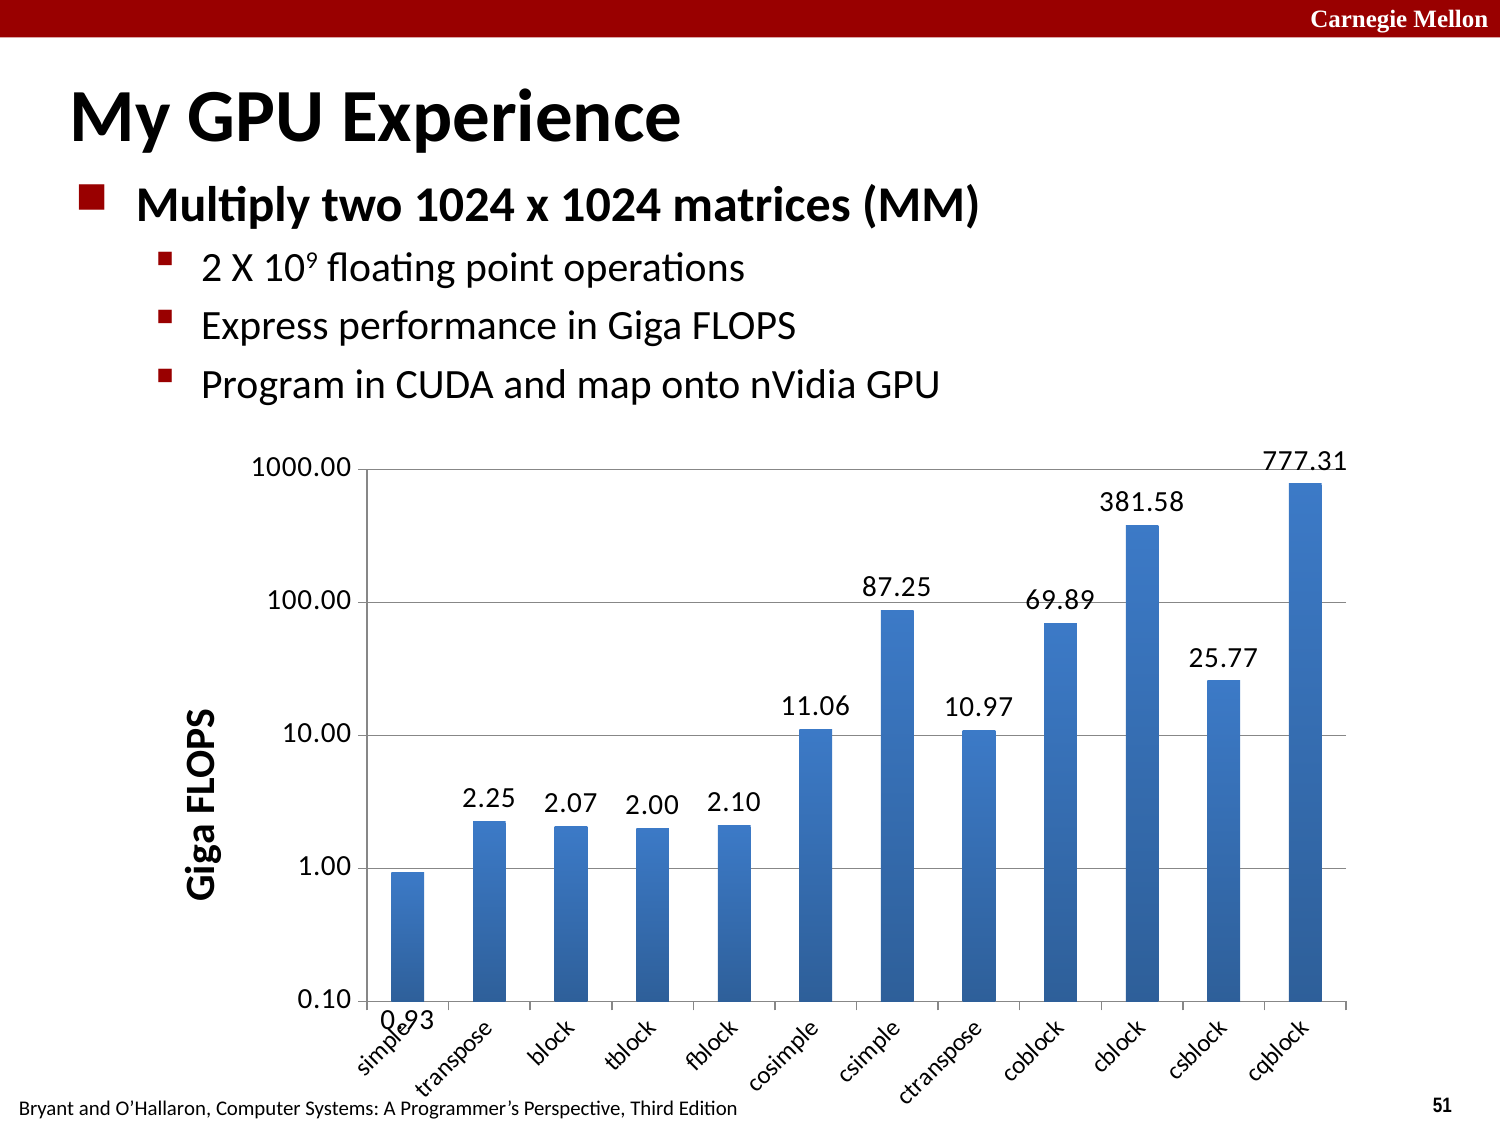

# My GPU Experience
Multiply two 1024 x 1024 matrices (MM)
2 X 109 floating point operations
Express performance in Giga FLOPS
Program in CUDA and map onto nVidia GPU

### Chart

| Category |  |
|---|---|
| simple | 0.93 |
| transpose | 2.25 |
| block | 2.07 |
| tblock | 2.0 |
| fblock | 2.1 |
| cosimple | 11.06 |
| csimple | 87.25 |
| ctranspose | 10.97 |
| coblock | 69.89 |
| cblock | 381.58 |
| csblock | 25.77 |
| cqblock | 777.3099999999997 |